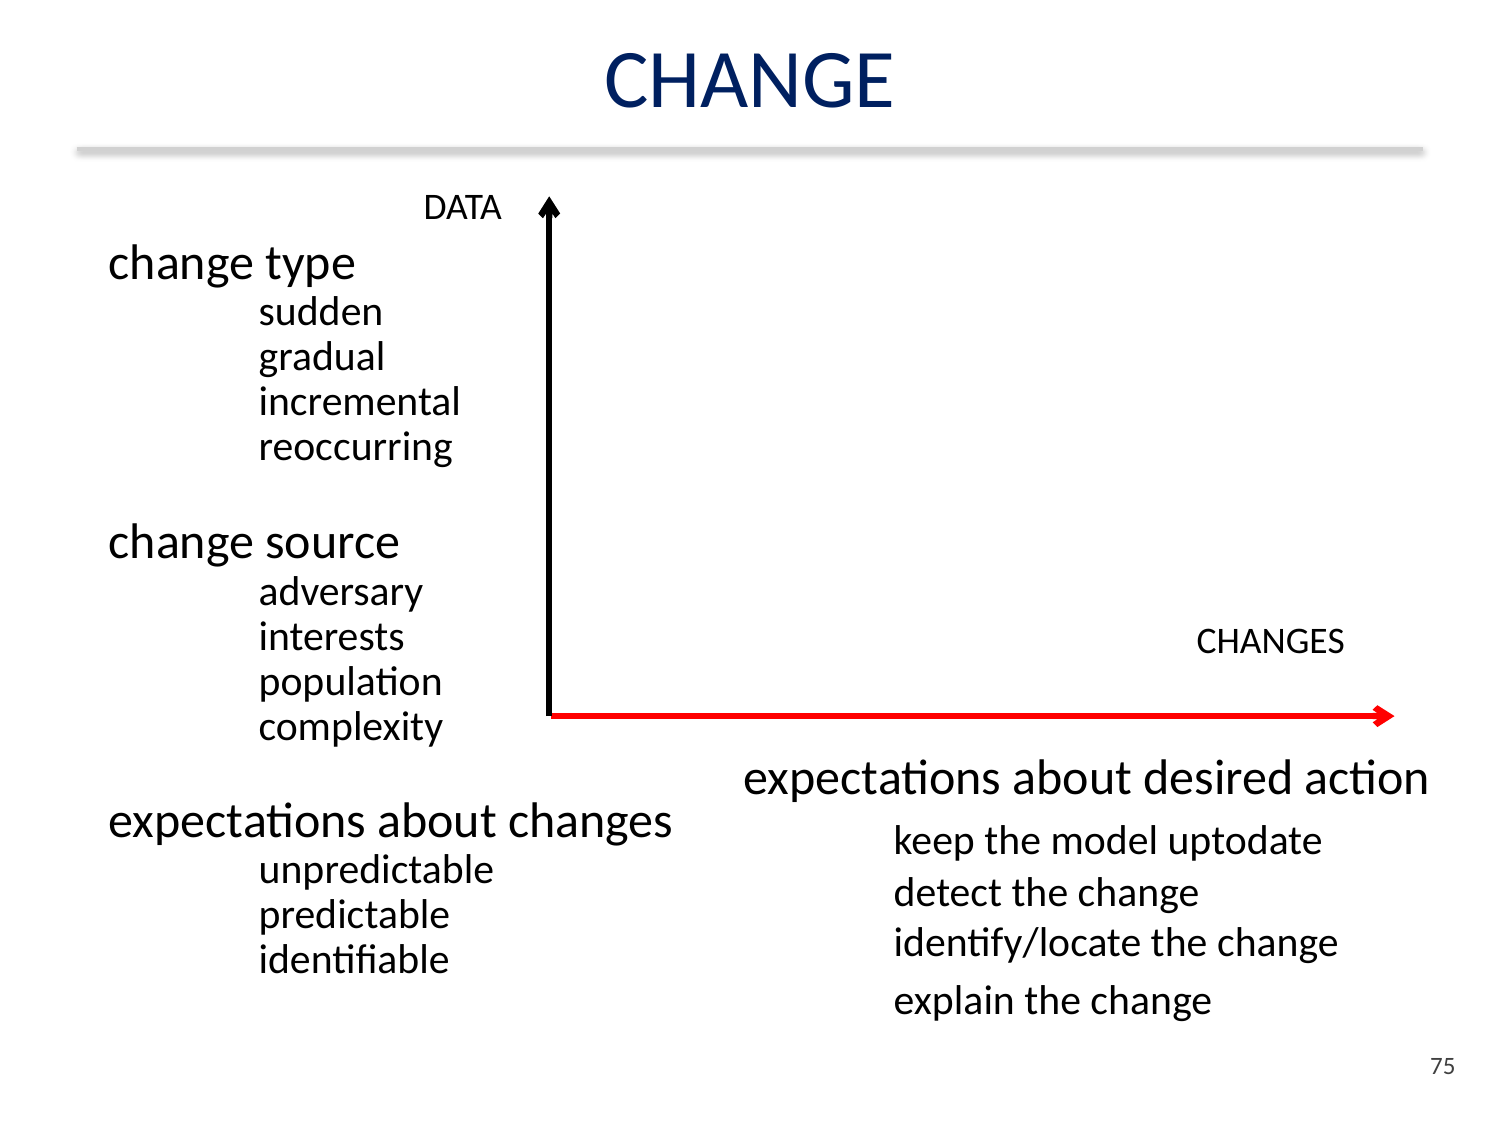

# CHANGE
DATA
change type
	sudden
	gradual
	incremental
	reoccurring

change source
	adversary
	interests
	population
	complexity

expectations about changes
	unpredictable
	predictable
	identifiable
CHANGES
expectations about desired action
	keep the model uptodate
	detect the change
	identify/locate the change
	explain the change
75